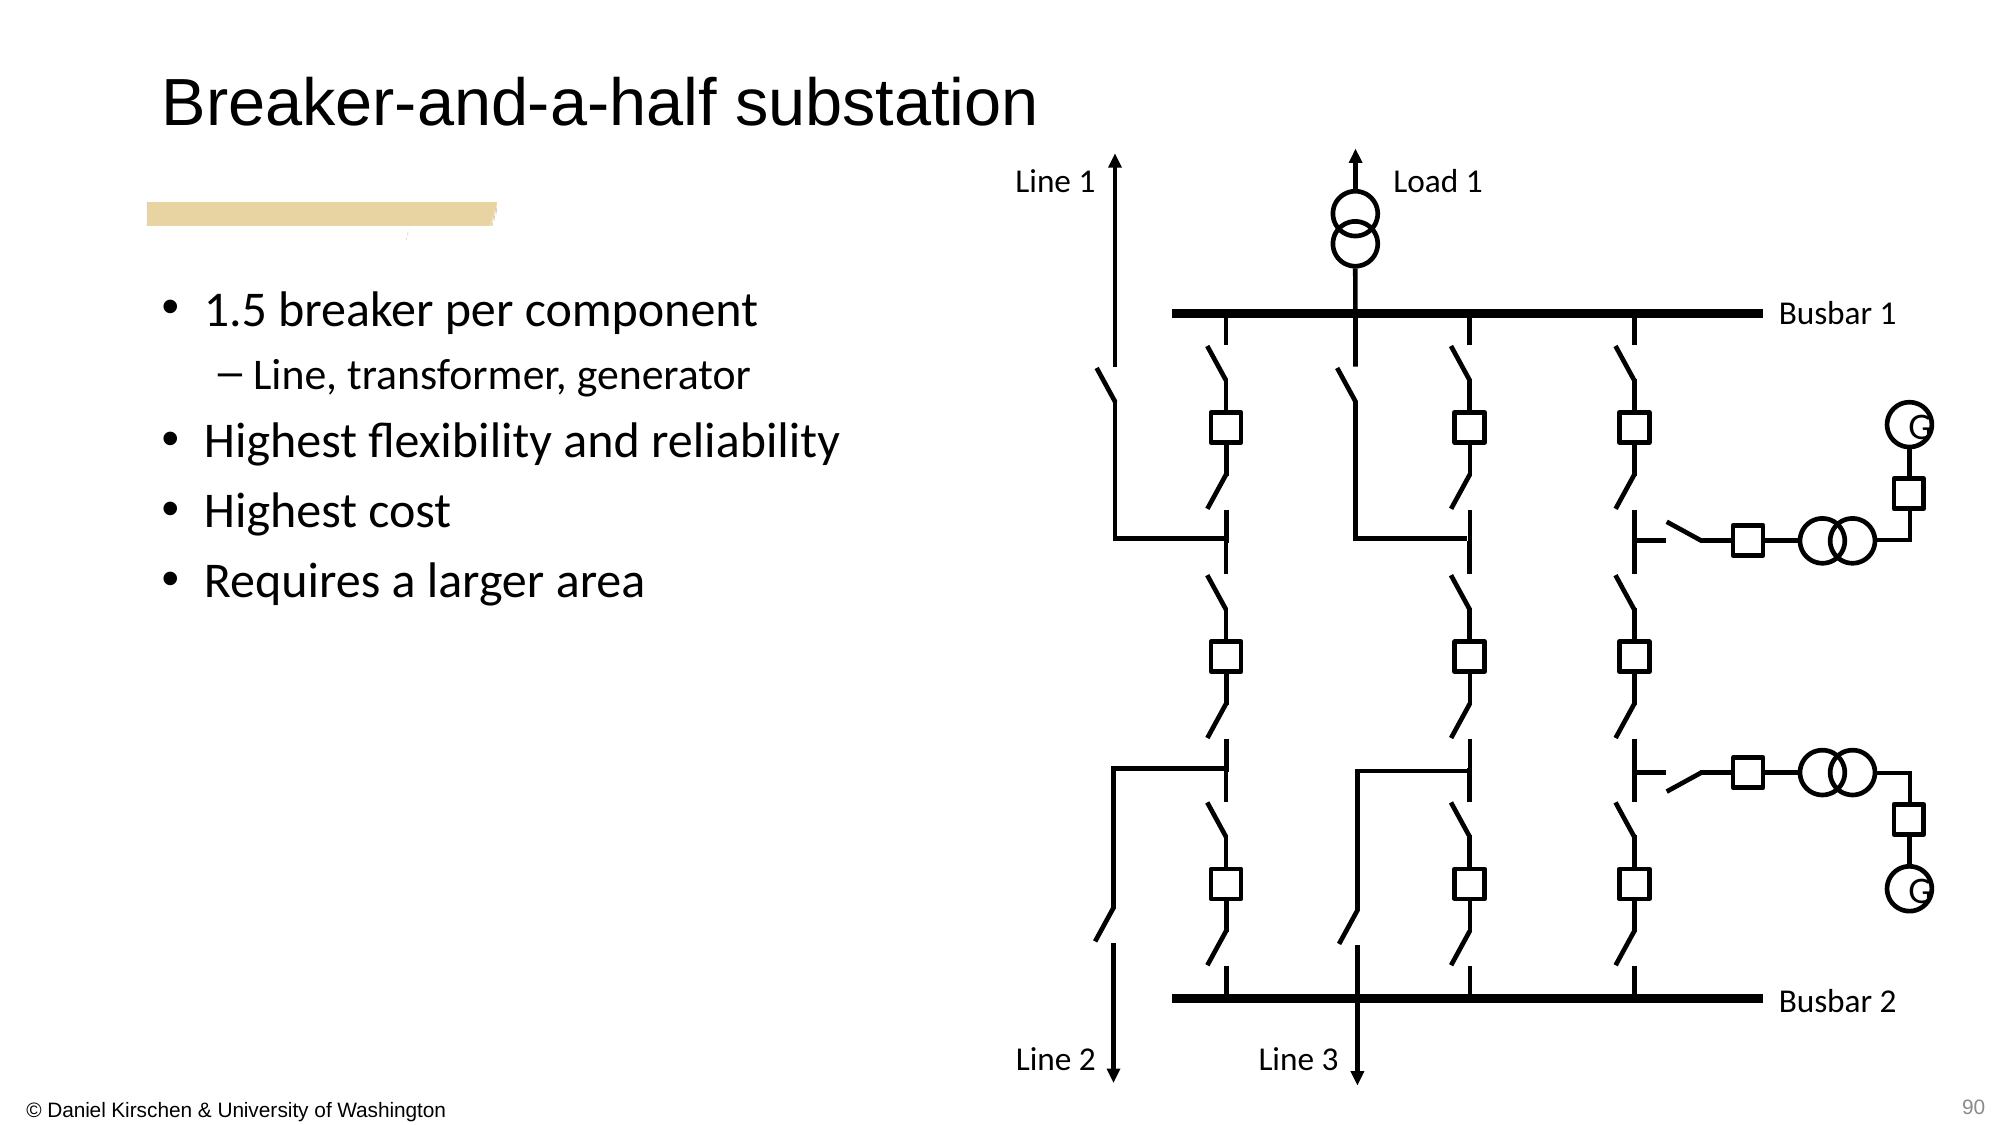

Breaker-and-a-half substation

Line 1
Load 1
Busbar 1

G

G

Busbar 2
Line 2
Line 3
1.5 breaker per component
Line, transformer, generator
Highest flexibility and reliability
Highest cost
Requires a larger area
90